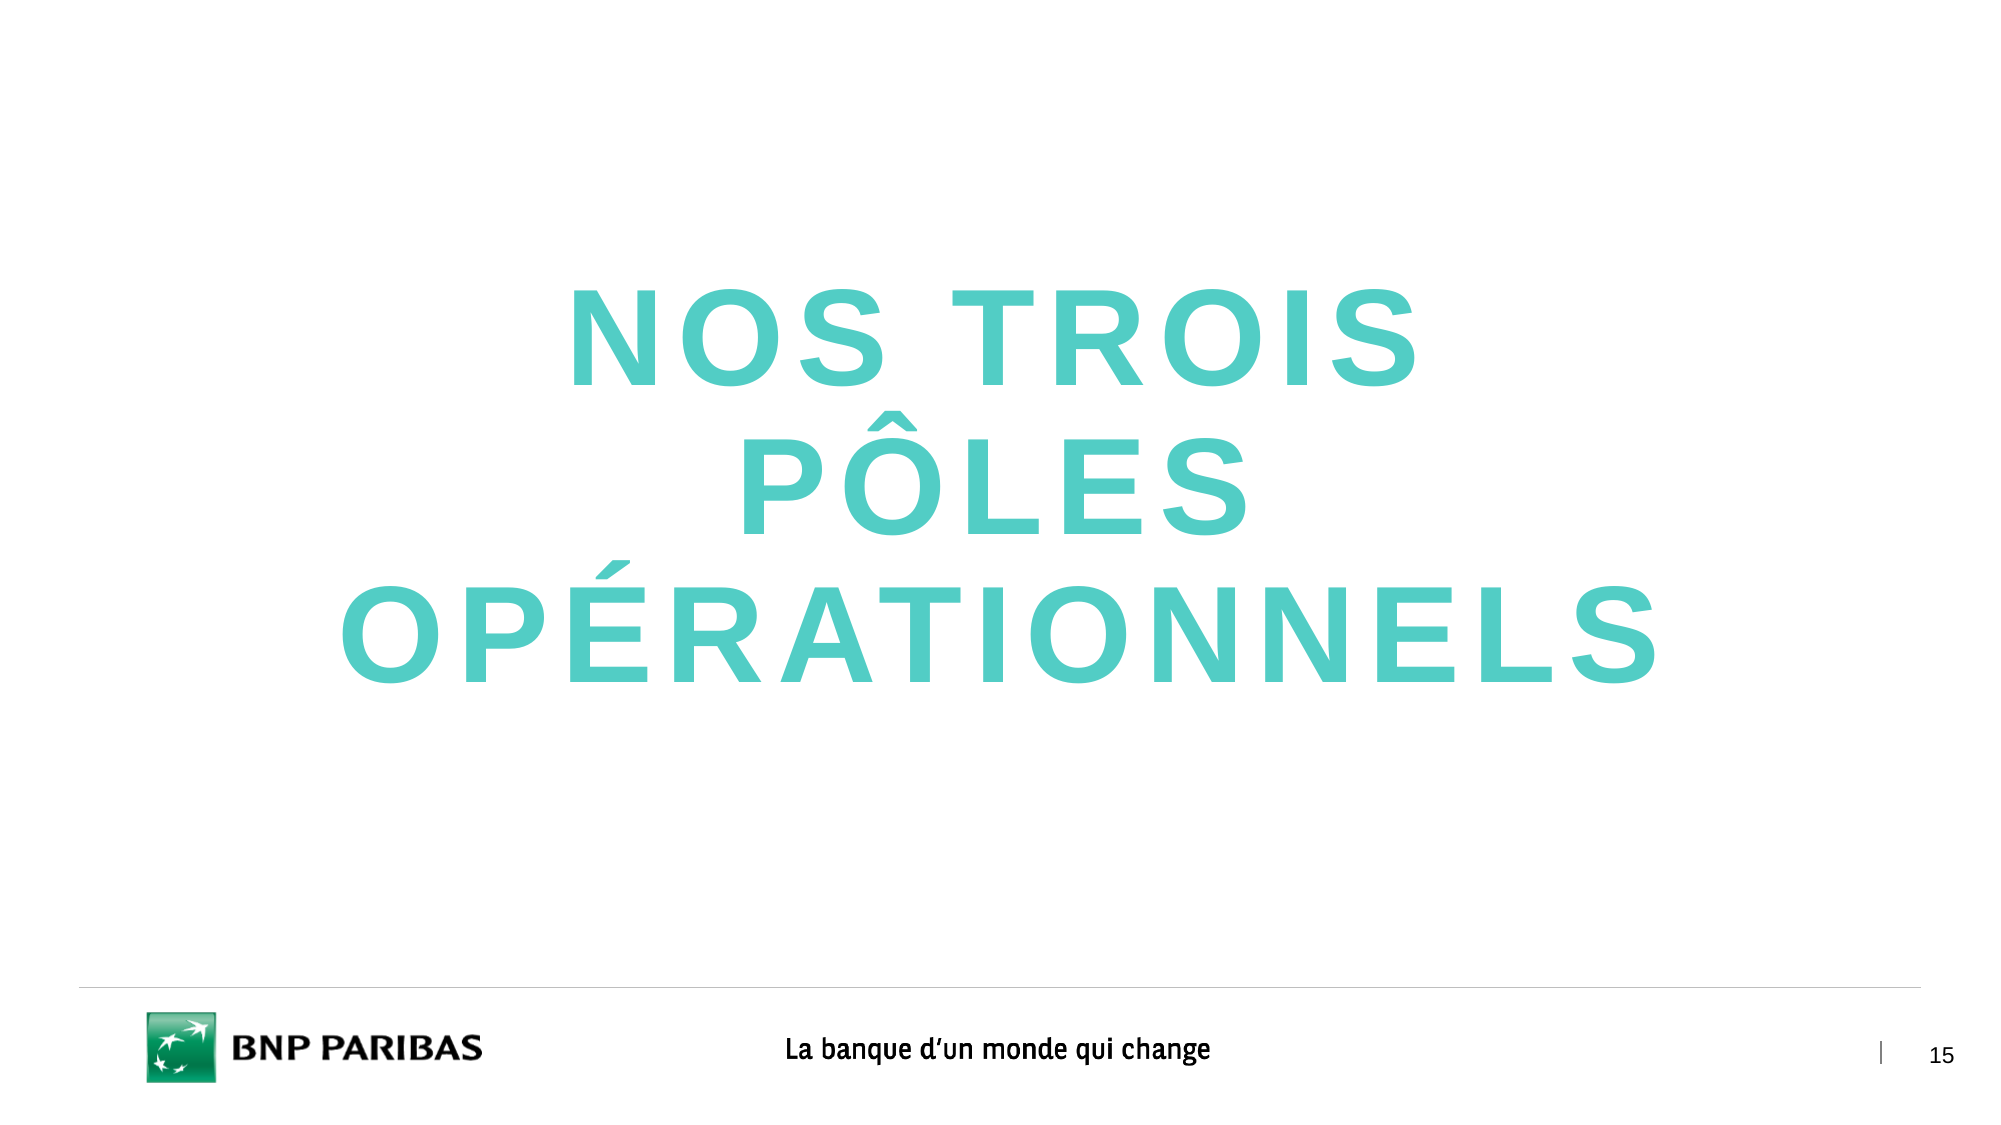

Slide15 _ V1
~3 KB / 6,615 KB
NOS TROIS
PÔLES OPÉRATIONNELS